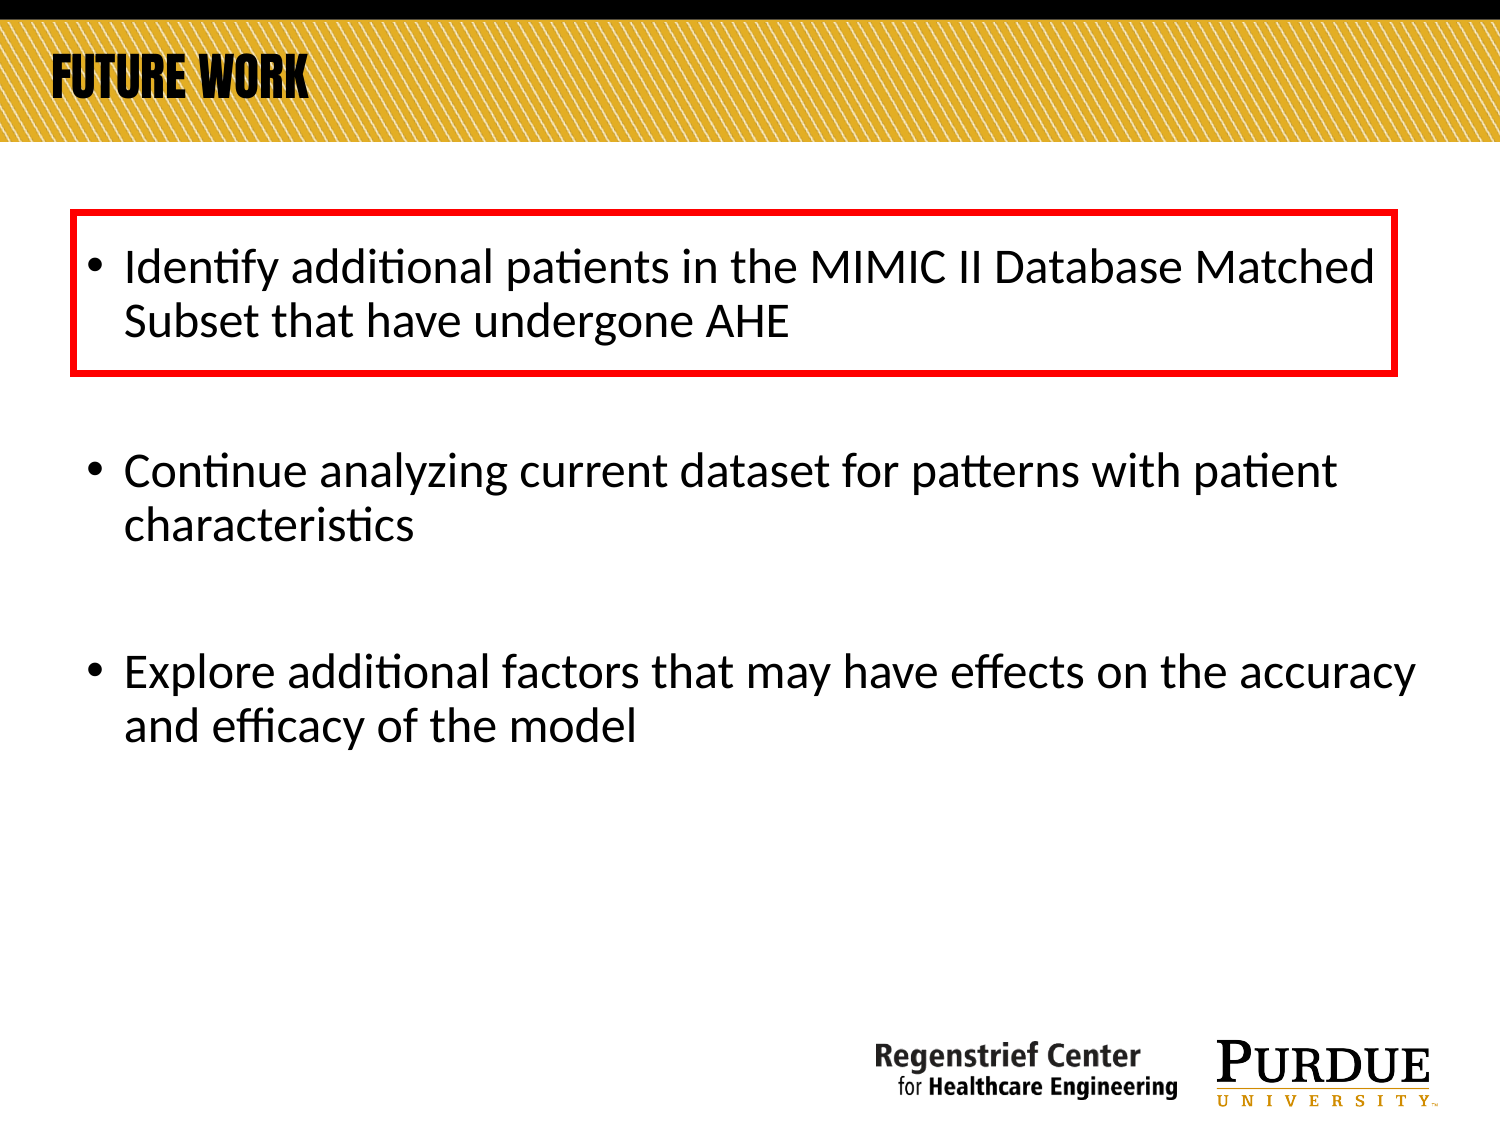

Future Work

Identify additional patients in the MIMIC II Database Matched Subset that have undergone AHE

Continue analyzing current dataset for patterns with patient characteristics

Explore additional factors that may have effects on the accuracy and efficacy of the model